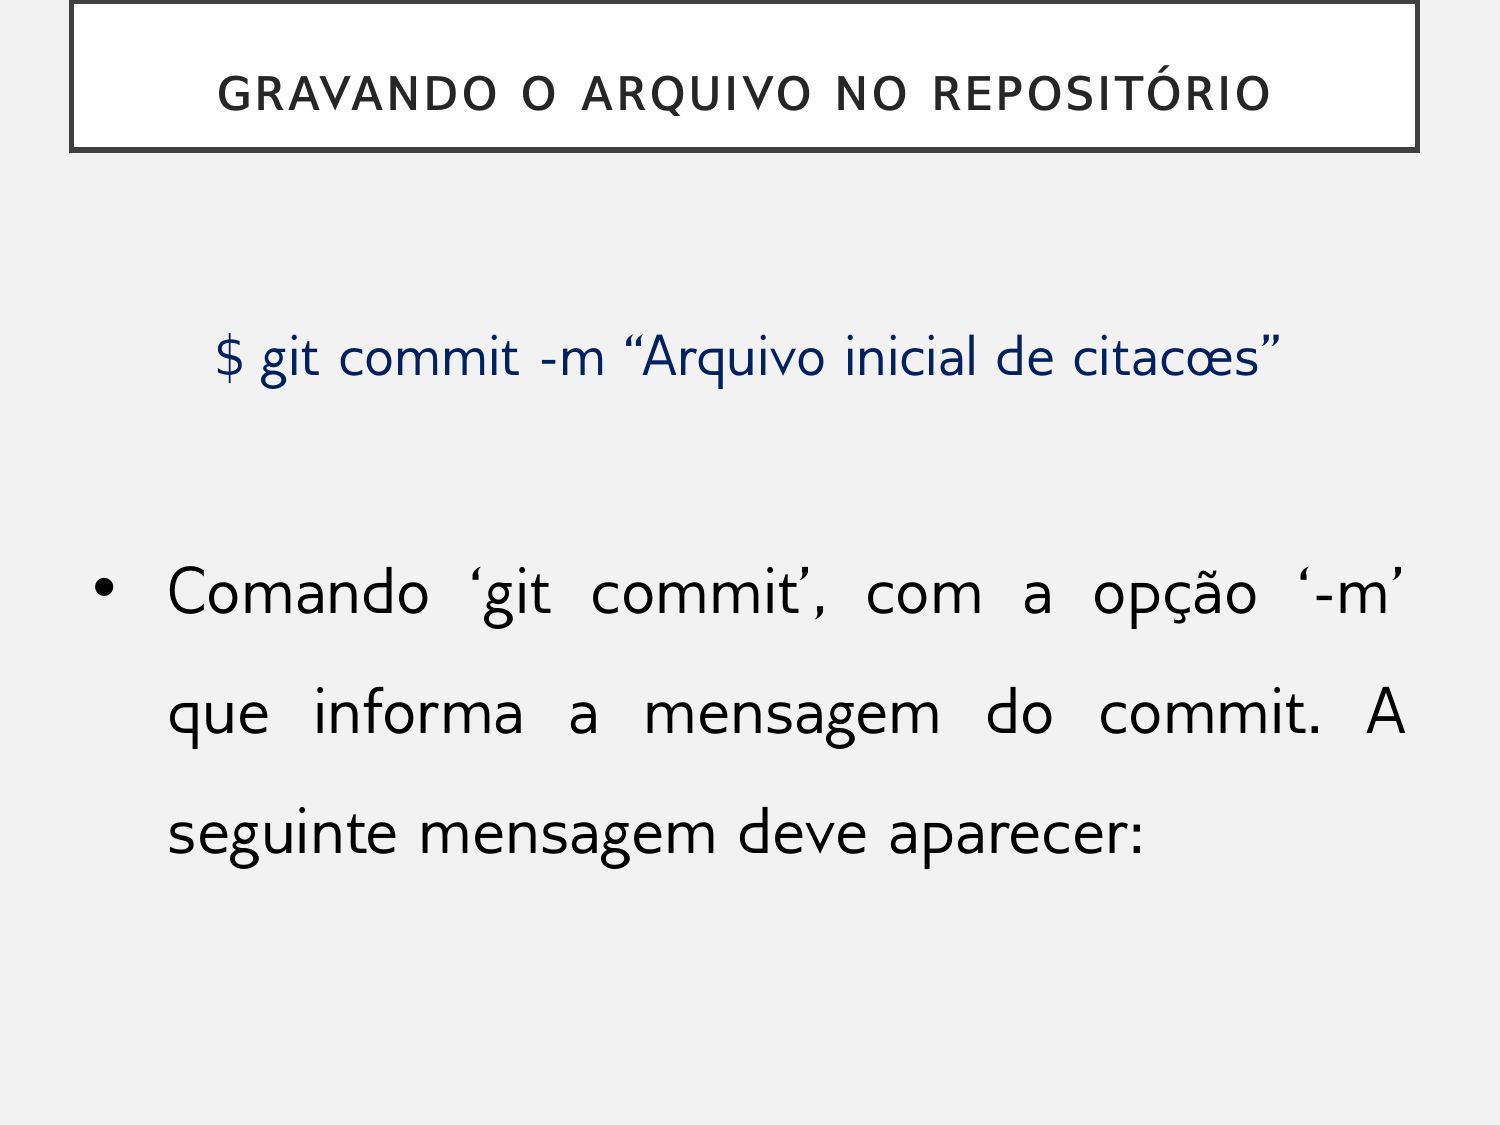

# GRAVANDO O ARQUIVO NO REPOSITÓRIO
$ git commit -m “Arquivo inicial de citacoes”

Comando ‘git commit’, com a opção ‘-m’ que informa a mensagem do commit. A seguinte mensagem deve aparecer: